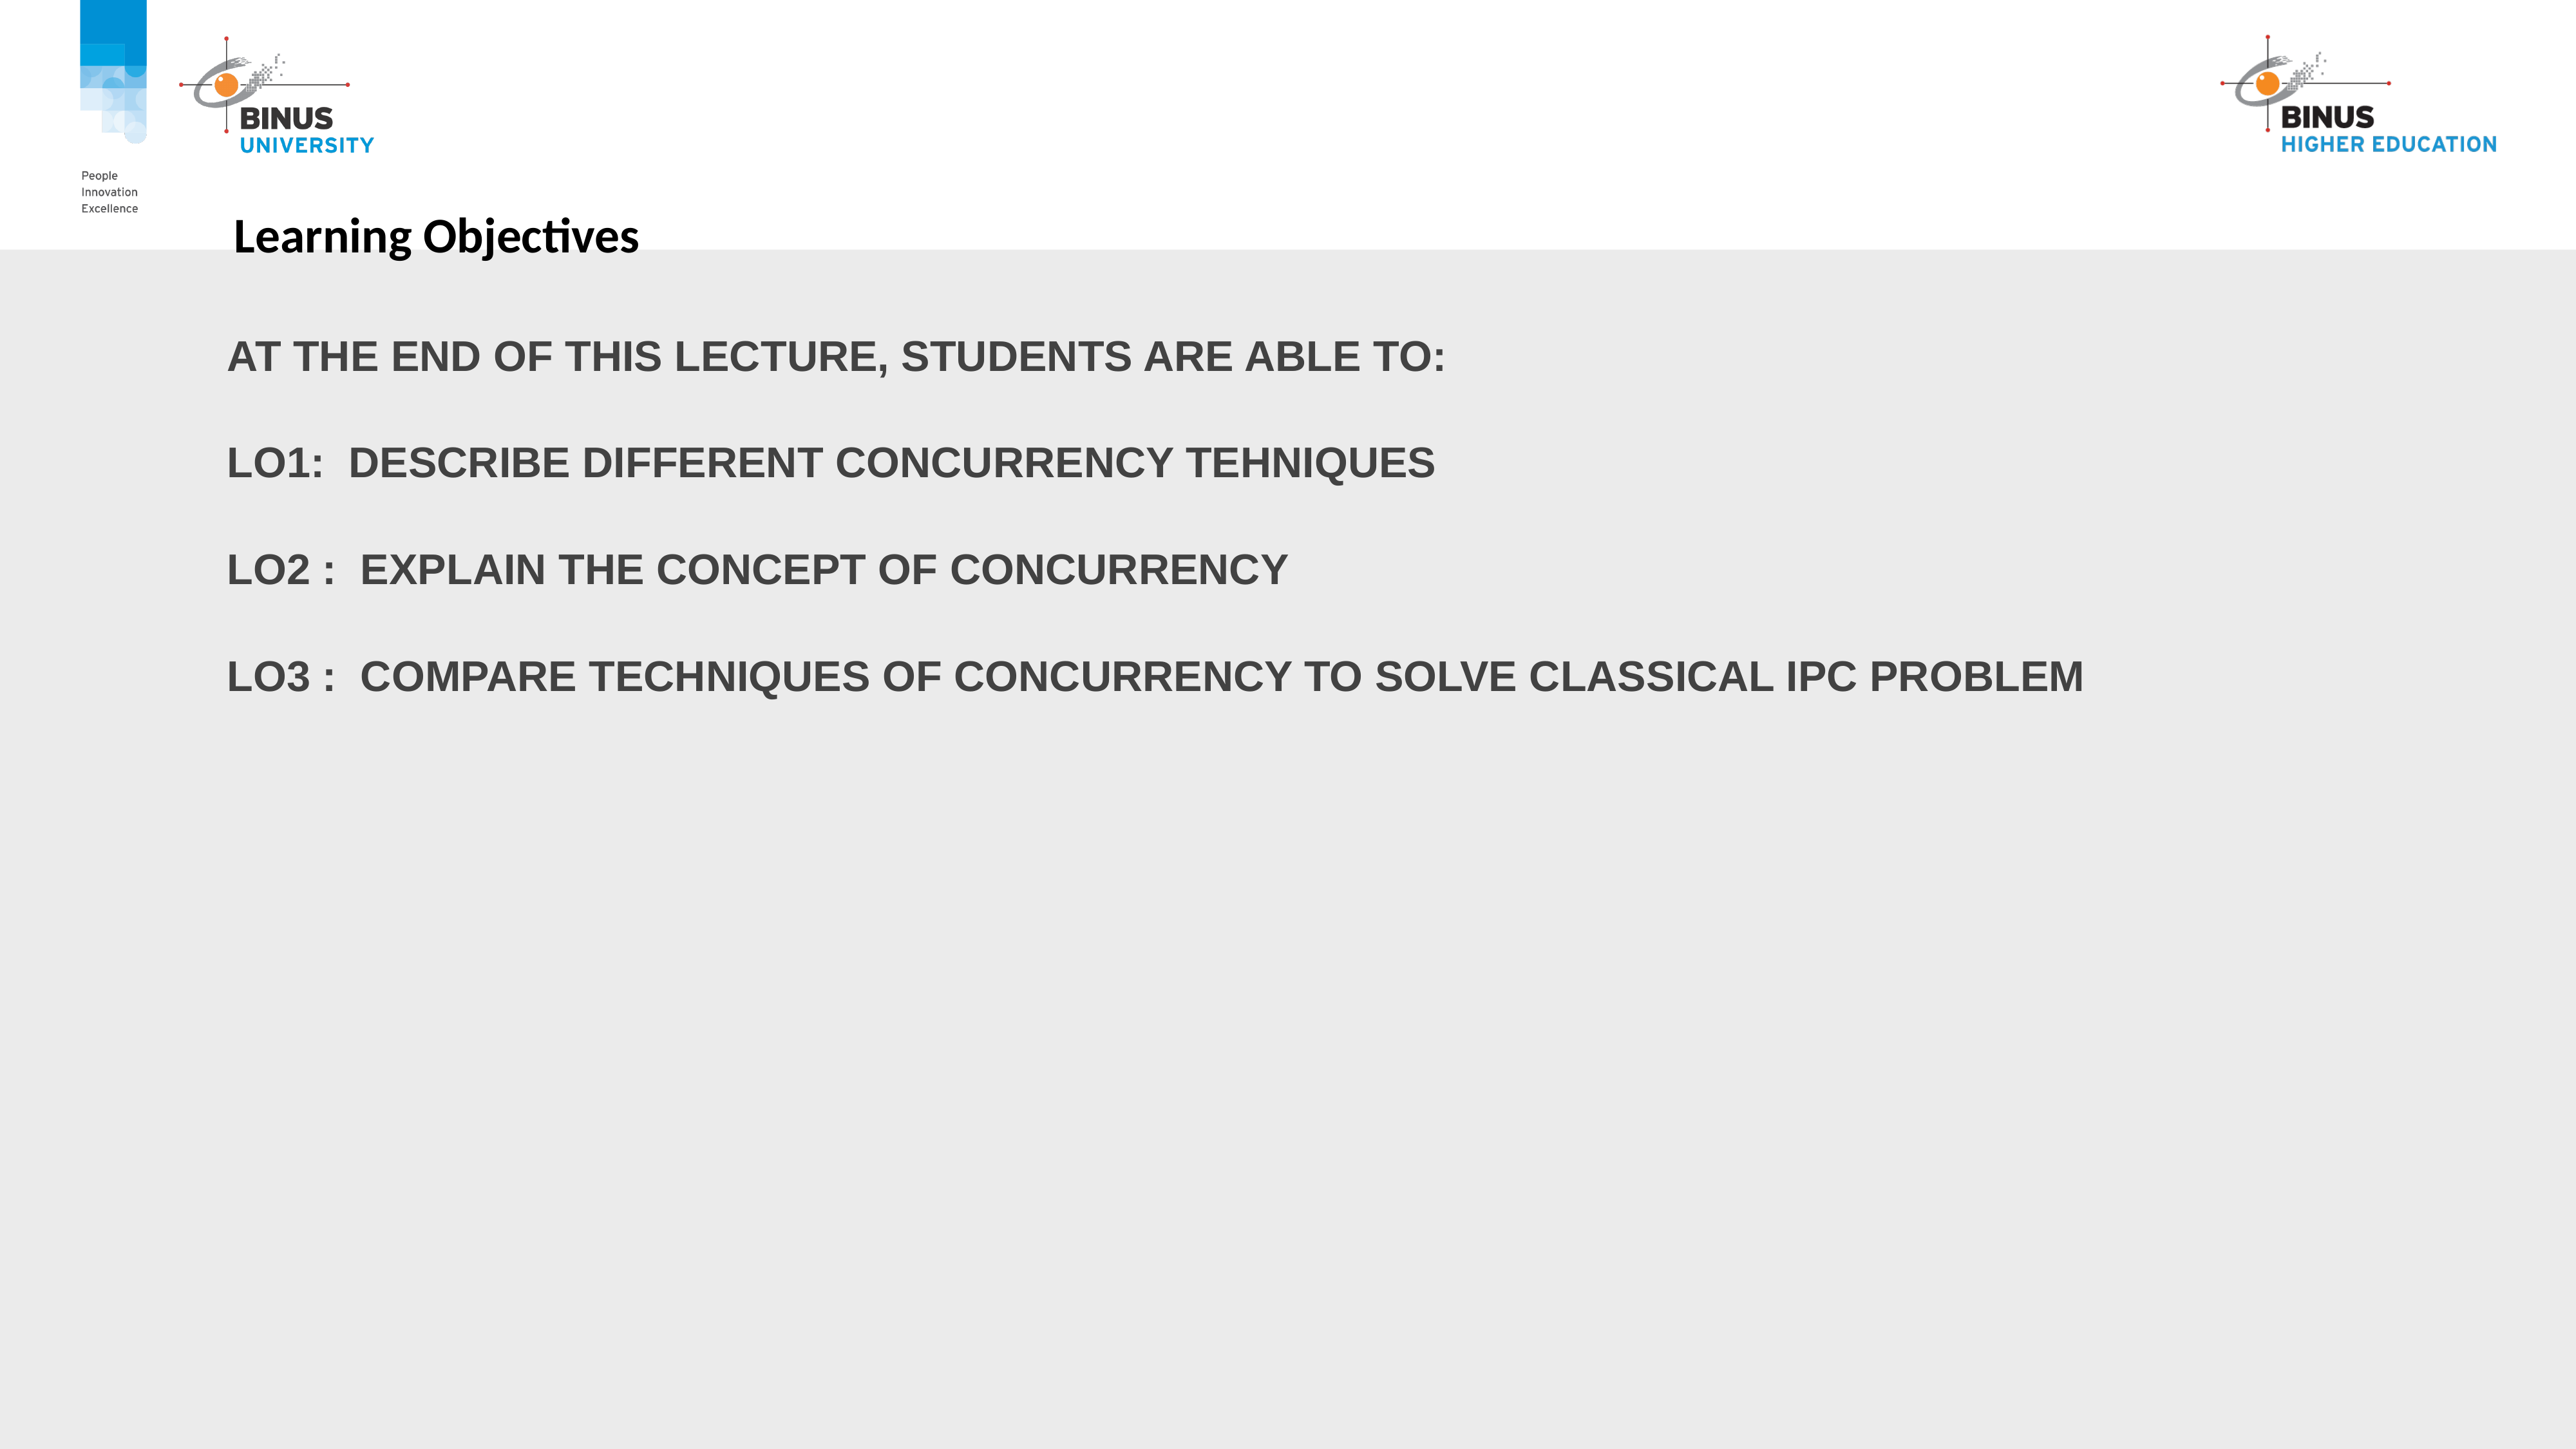

# Learning Objectives
At the end of this lecture, students are able to:
LO1:  Describe different concurrency tehniques
LO2 :  Explain the concept of concurrency
LO3 :  Compare techniques of concurrency to solve Classical IPC Problem